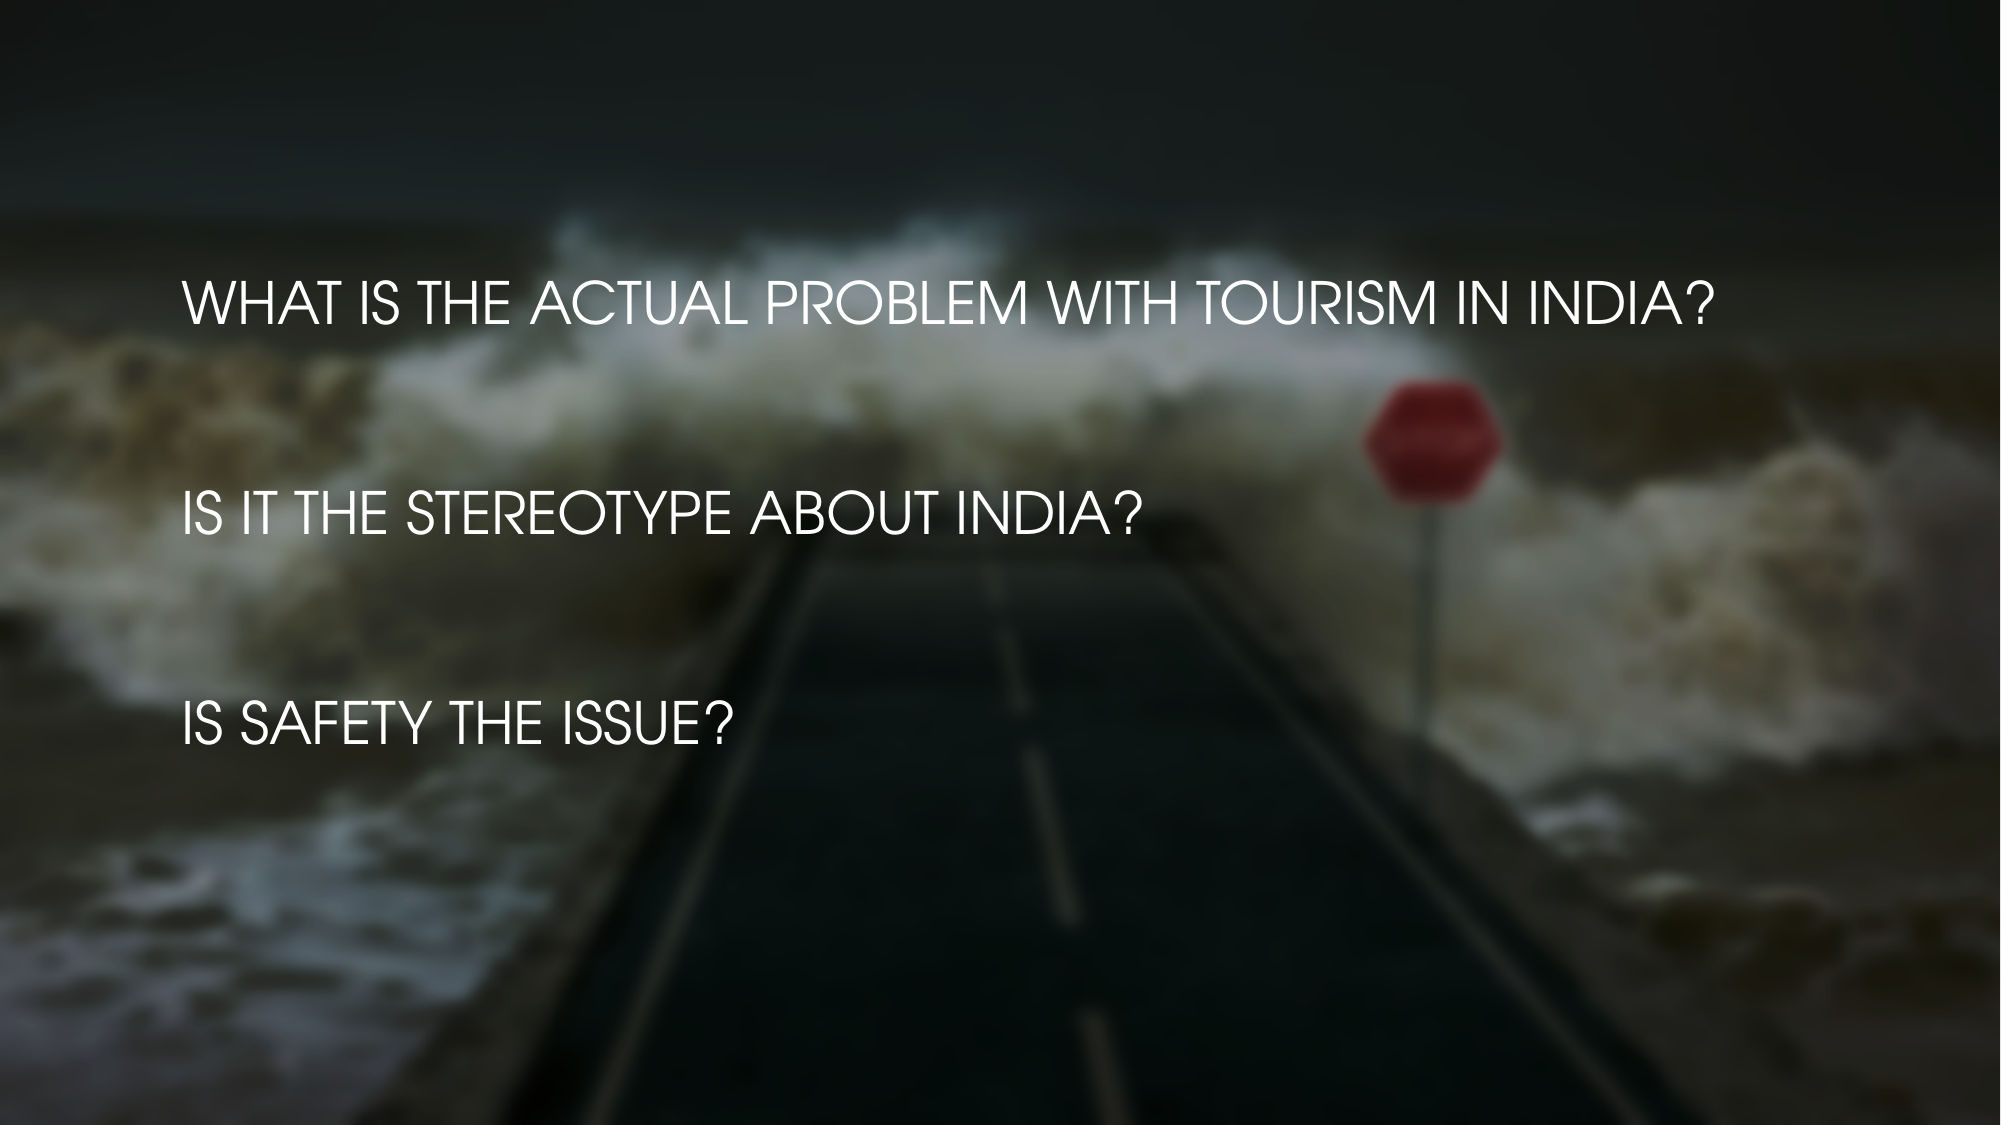

WHAT IS THE ACTUAL PROBLEM WITH TOURISM IN INDIA?

IS IT THE STEREOTYPE ABOUT INDIA?

IS SAFETY THE ISSUE?